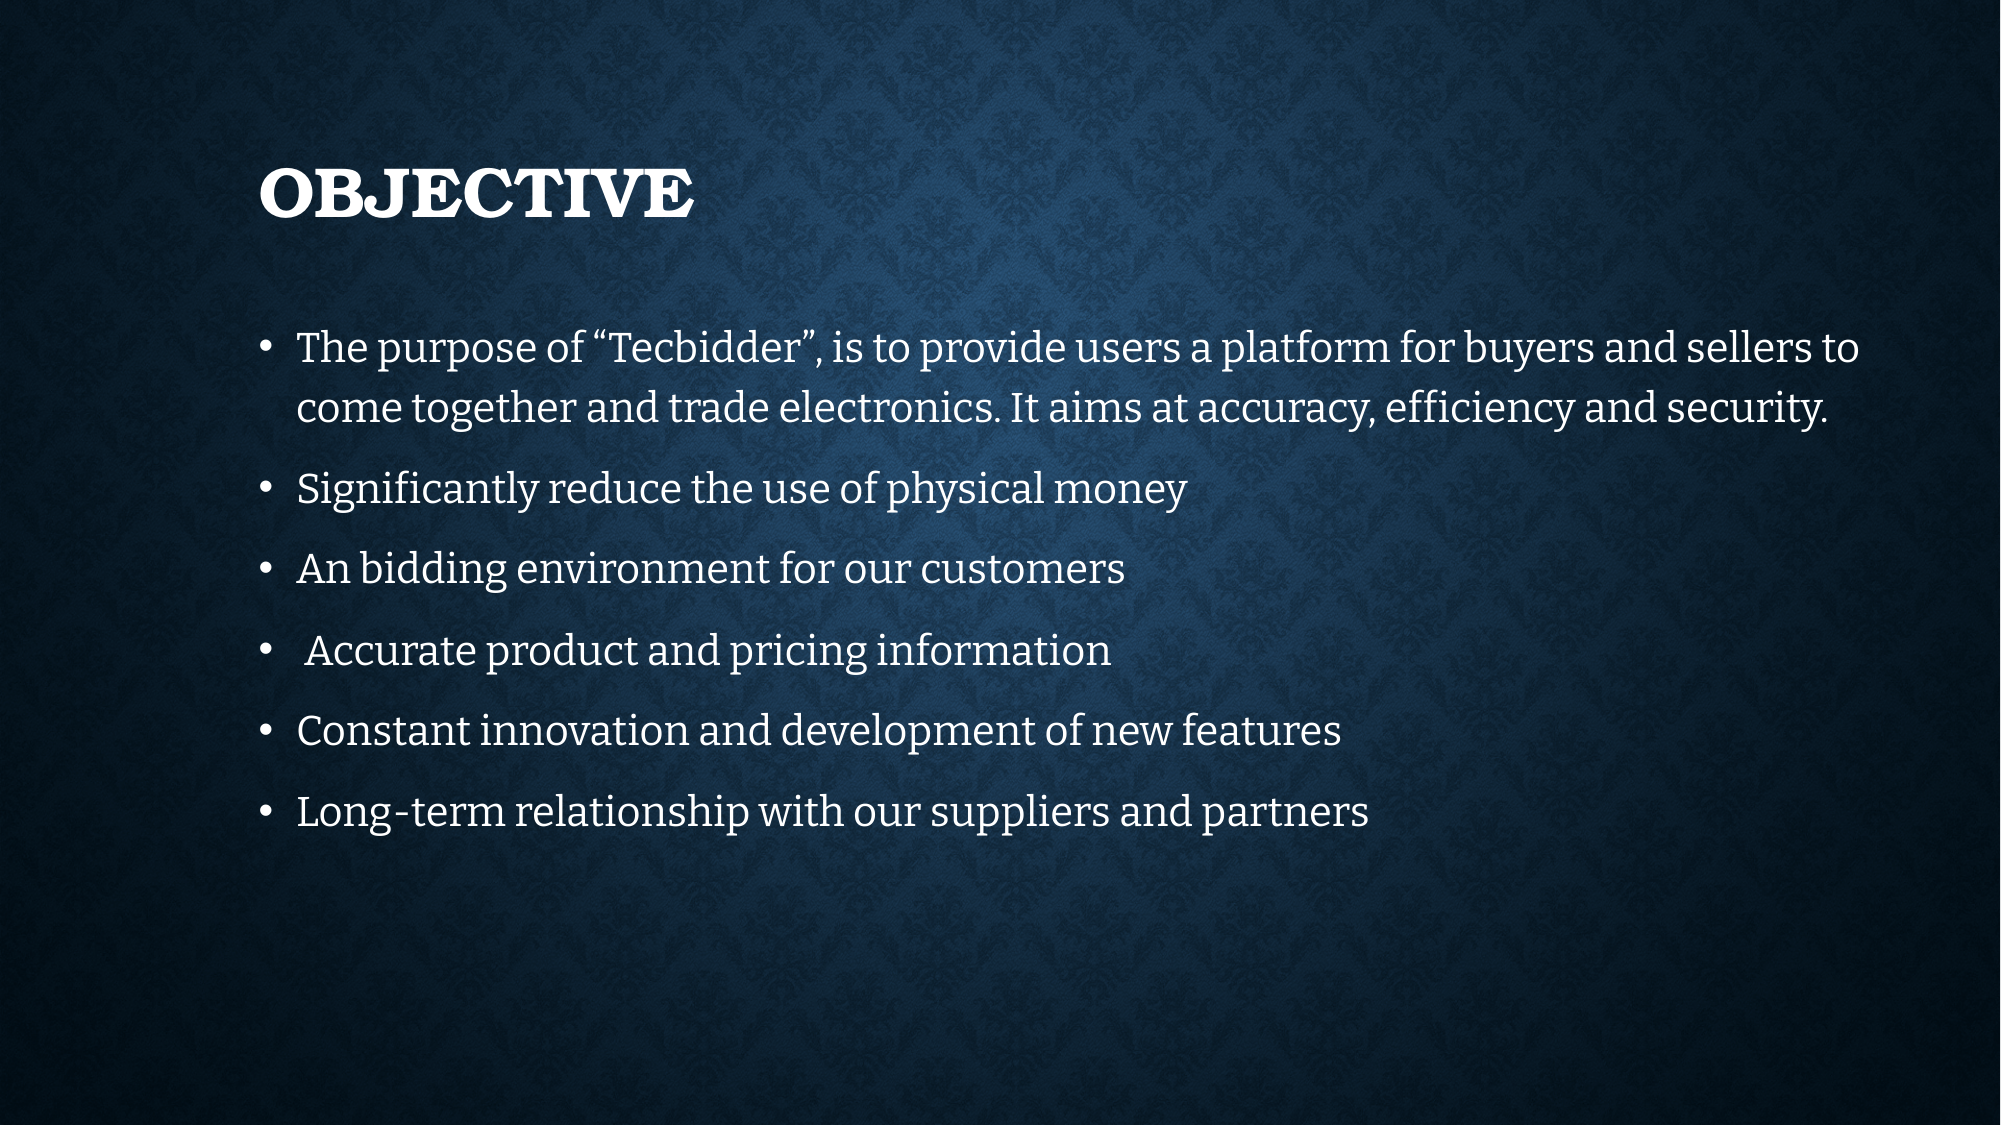

# Objective
The purpose of “Tecbidder”, is to provide users a platform for buyers and sellers to come together and trade electronics. It aims at accuracy, efficiency and security.
Significantly reduce the use of physical money
An bidding environment for our customers
 Accurate product and pricing information
Constant innovation and development of new features
Long-term relationship with our suppliers and partners